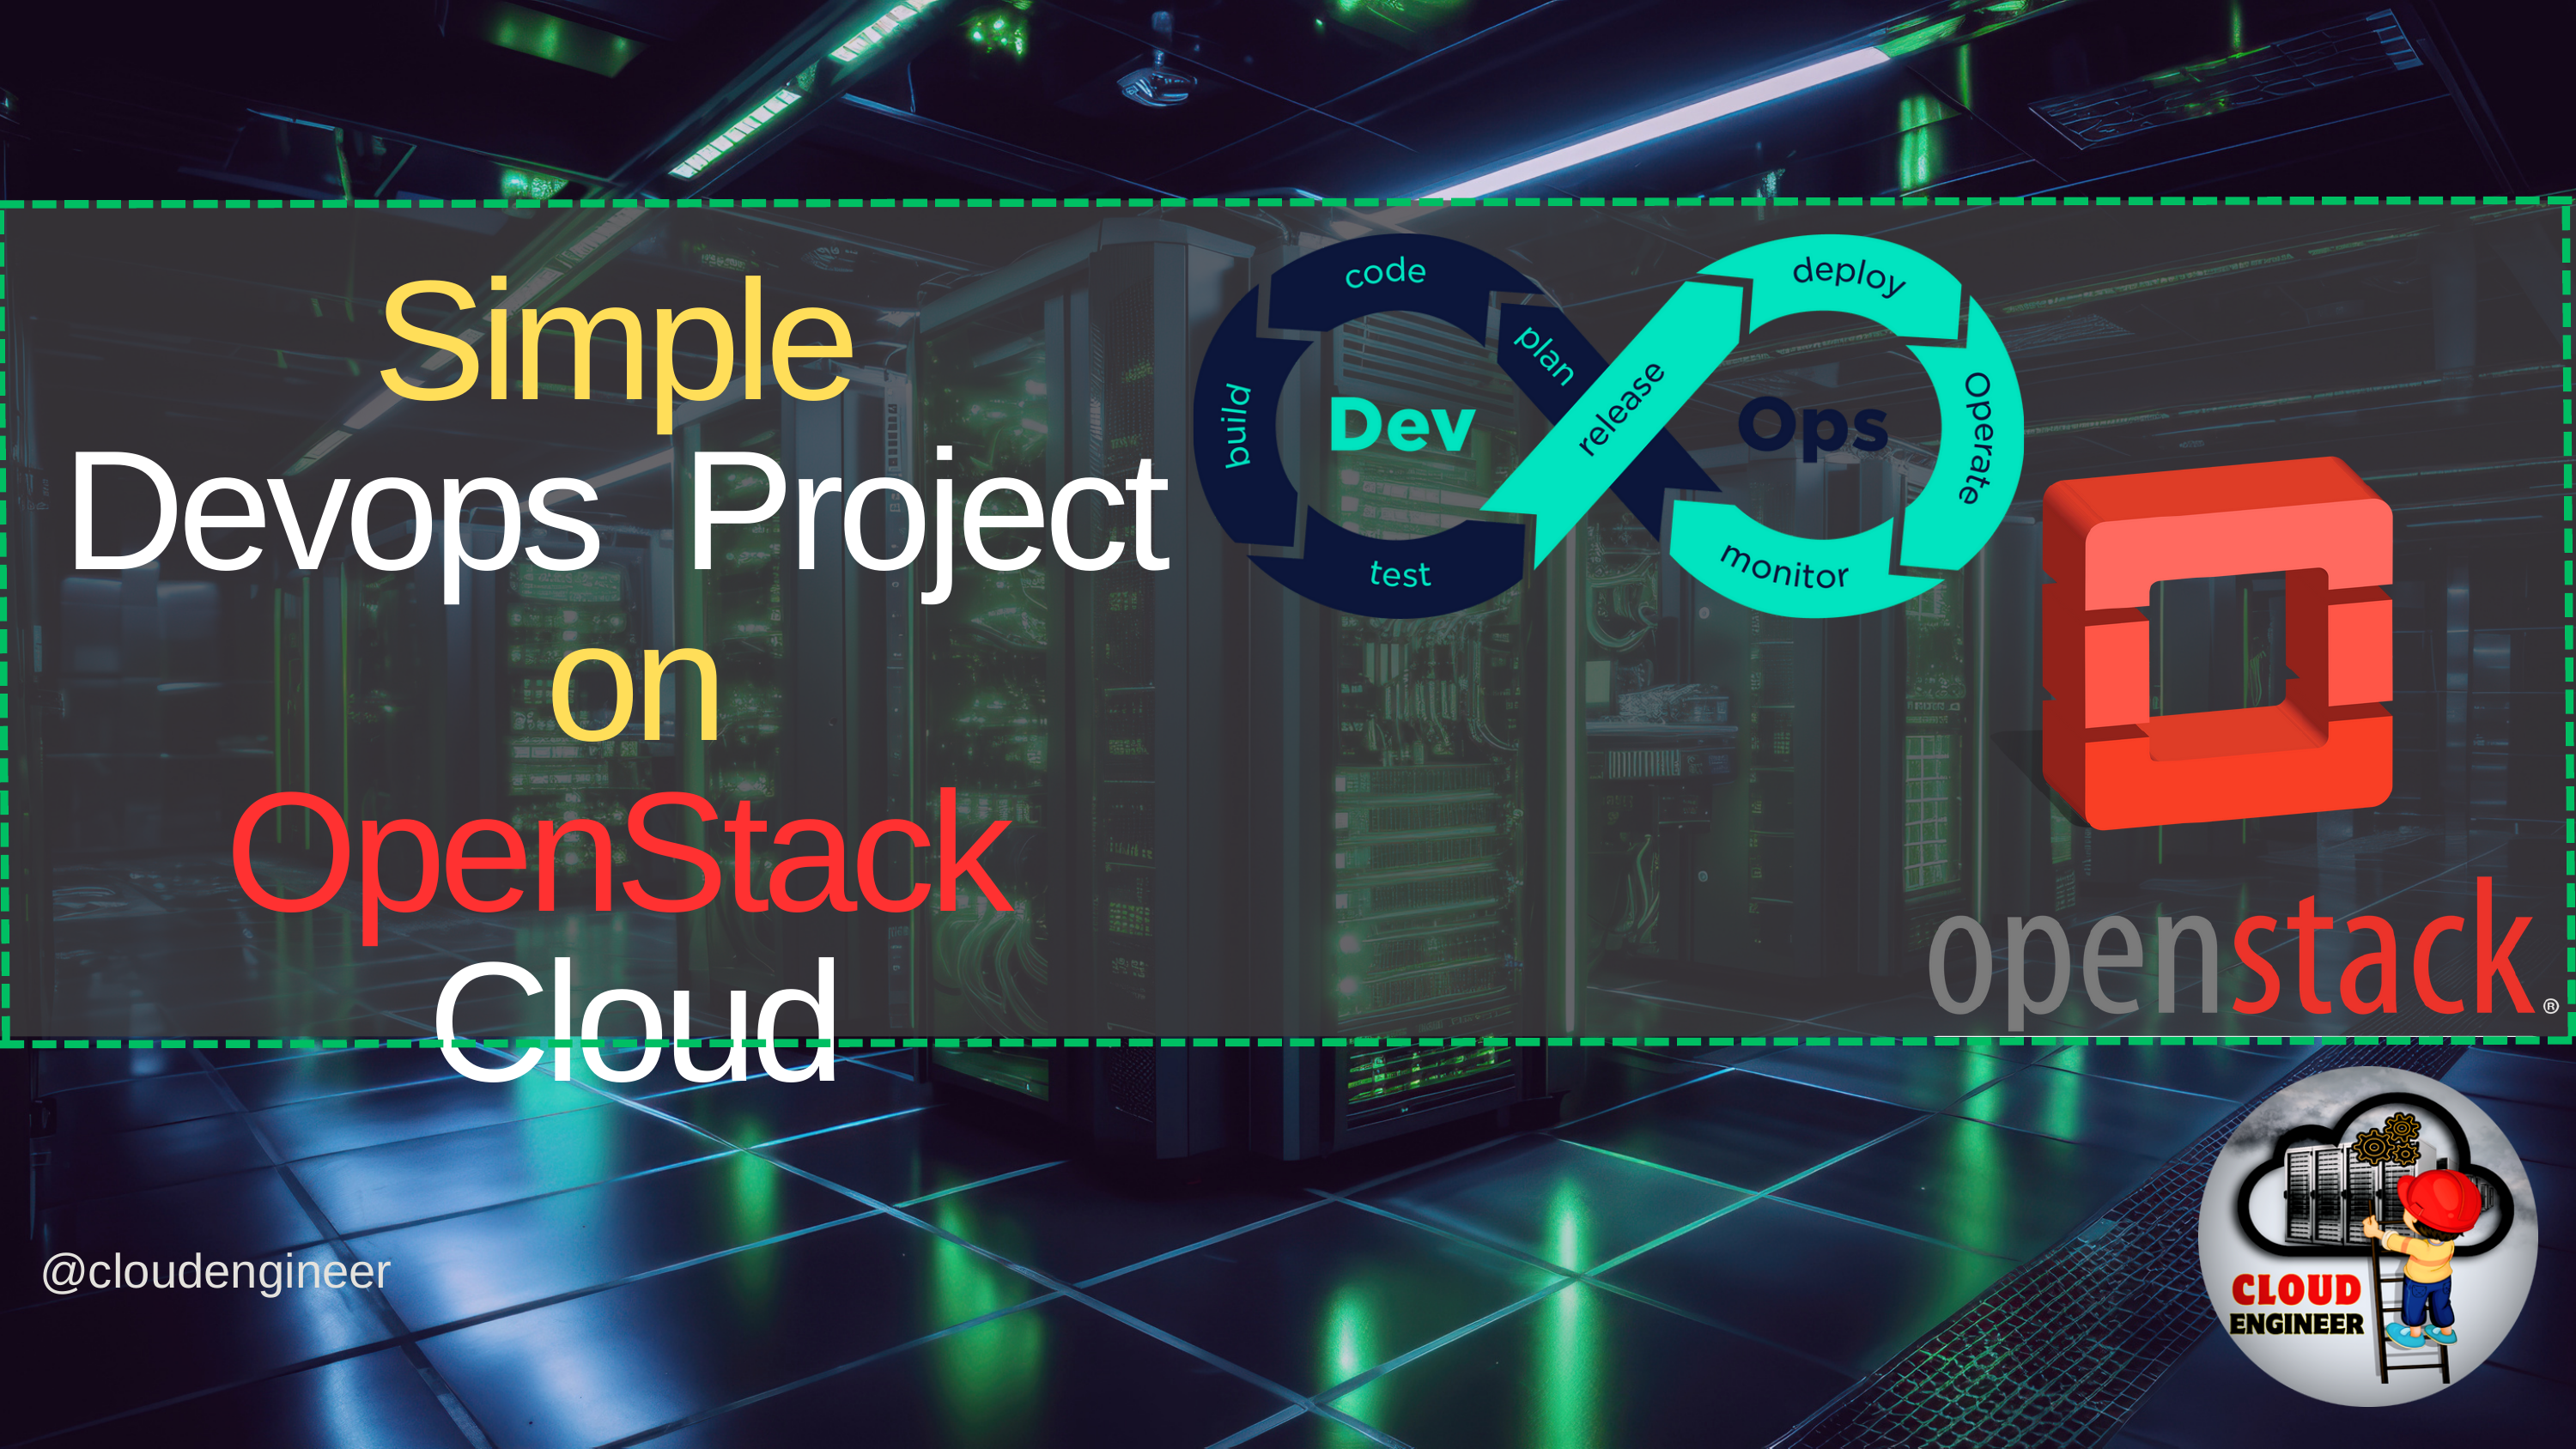

Simple
Devops  Project
on
OpenStack  Cloud

@cloudengineer